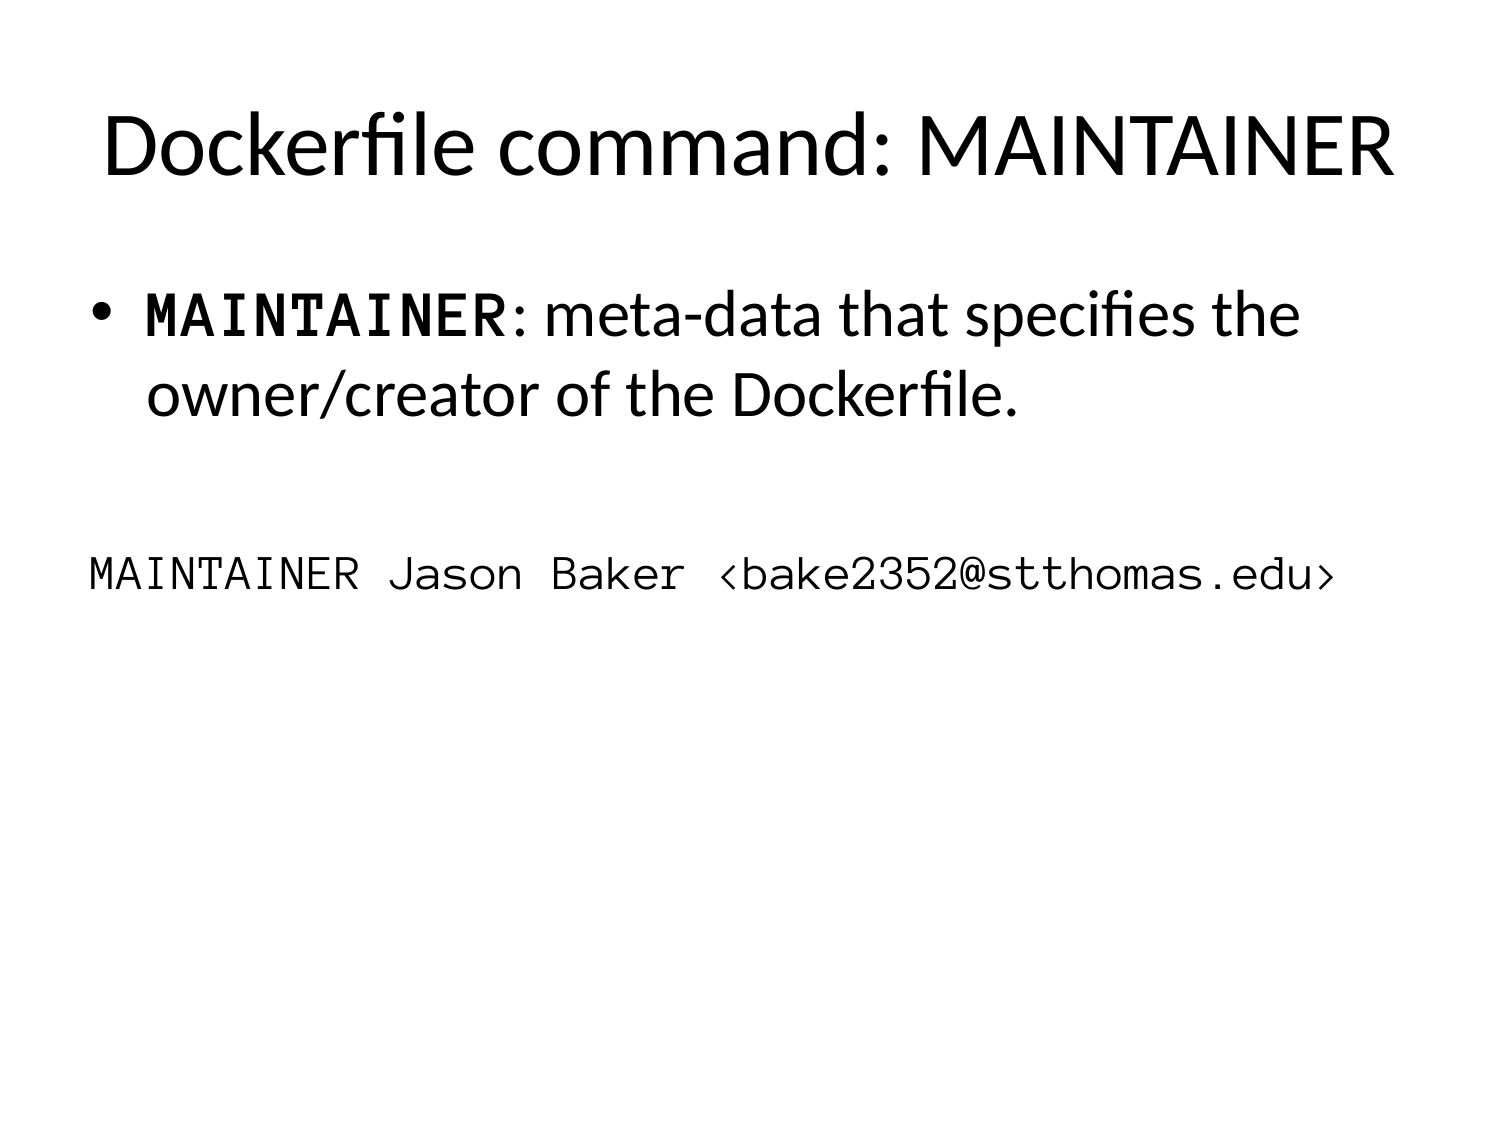

# Dockerfile command: MAINTAINER
MAINTAINER: meta-data that specifies the owner/creator of the Dockerfile.

MAINTAINER Jason Baker <bake2352@stthomas.edu>